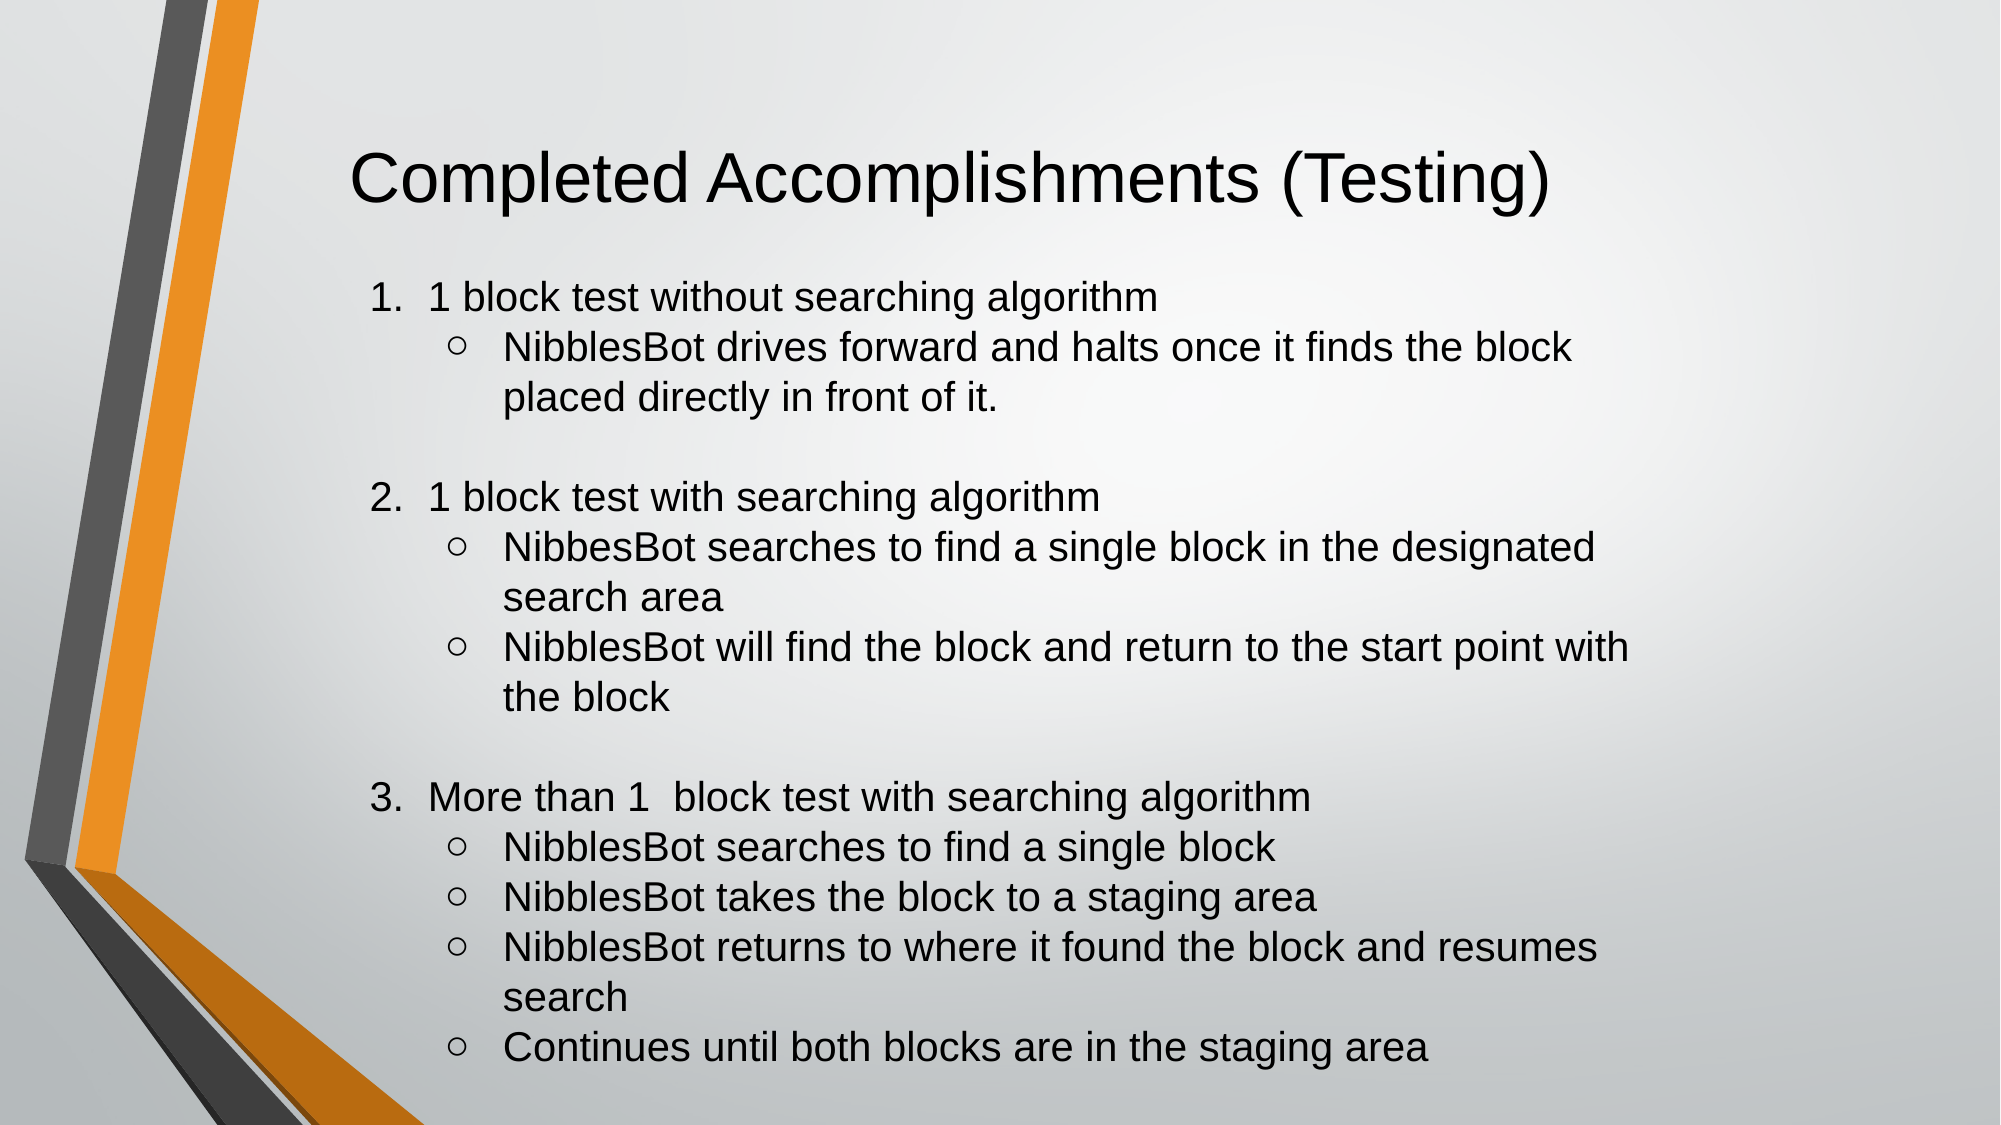

Completed Accomplishments (Testing)
1 block test without searching algorithm
NibblesBot drives forward and halts once it finds the block placed directly in front of it.

1 block test with searching algorithm
NibbesBot searches to find a single block in the designated search area
NibblesBot will find the block and return to the start point with the block

More than 1  block test with searching algorithm
NibblesBot searches to find a single block
NibblesBot takes the block to a staging area
NibblesBot returns to where it found the block and resumes search
Continues until both blocks are in the staging area